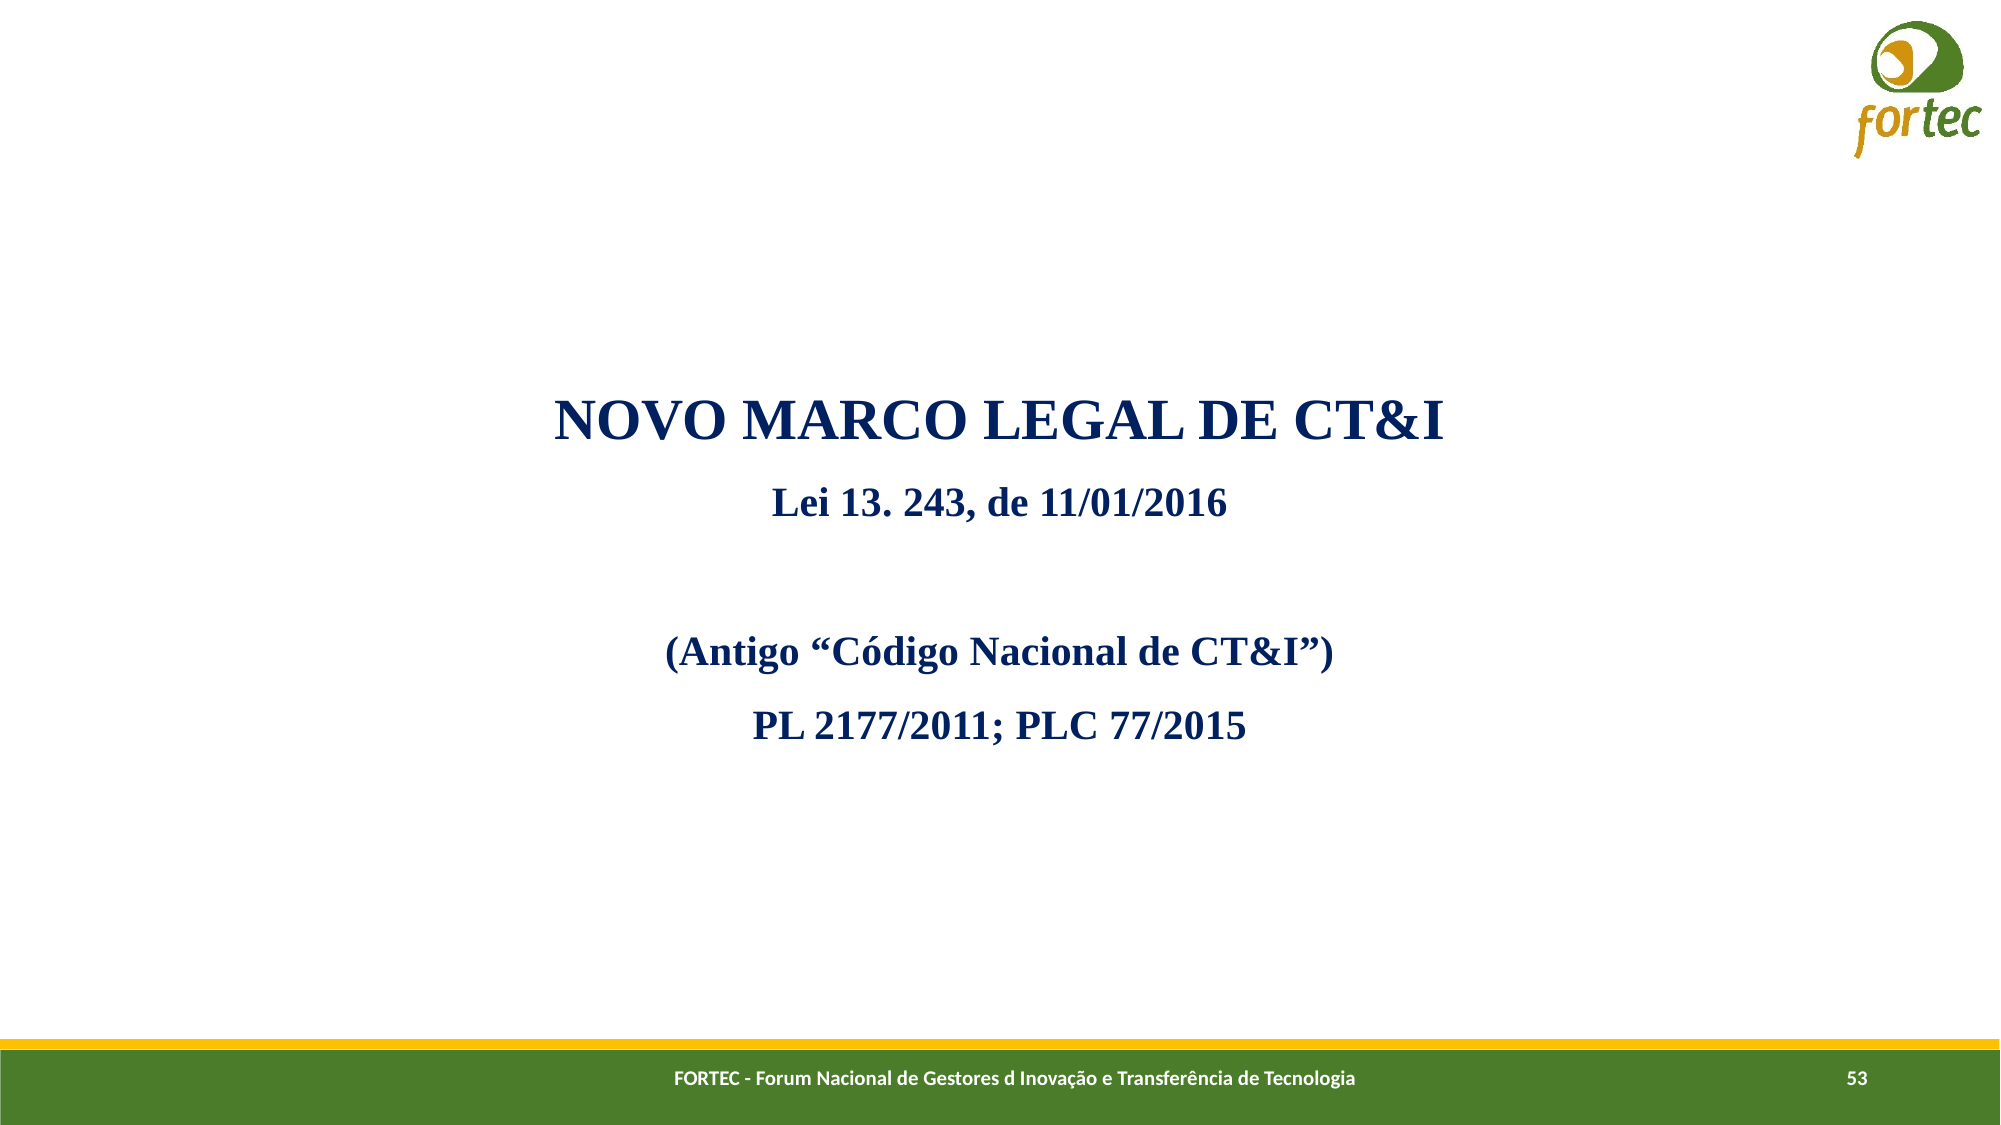

NOVO MARCO LEGAL DE CT&I
Lei 13. 243, de 11/01/2016

(Antigo “Código Nacional de CT&I”)
PL 2177/2011; PLC 77/2015

FORTEC - Forum Nacional de Gestores d Inovação e Transferência de Tecnologia
53